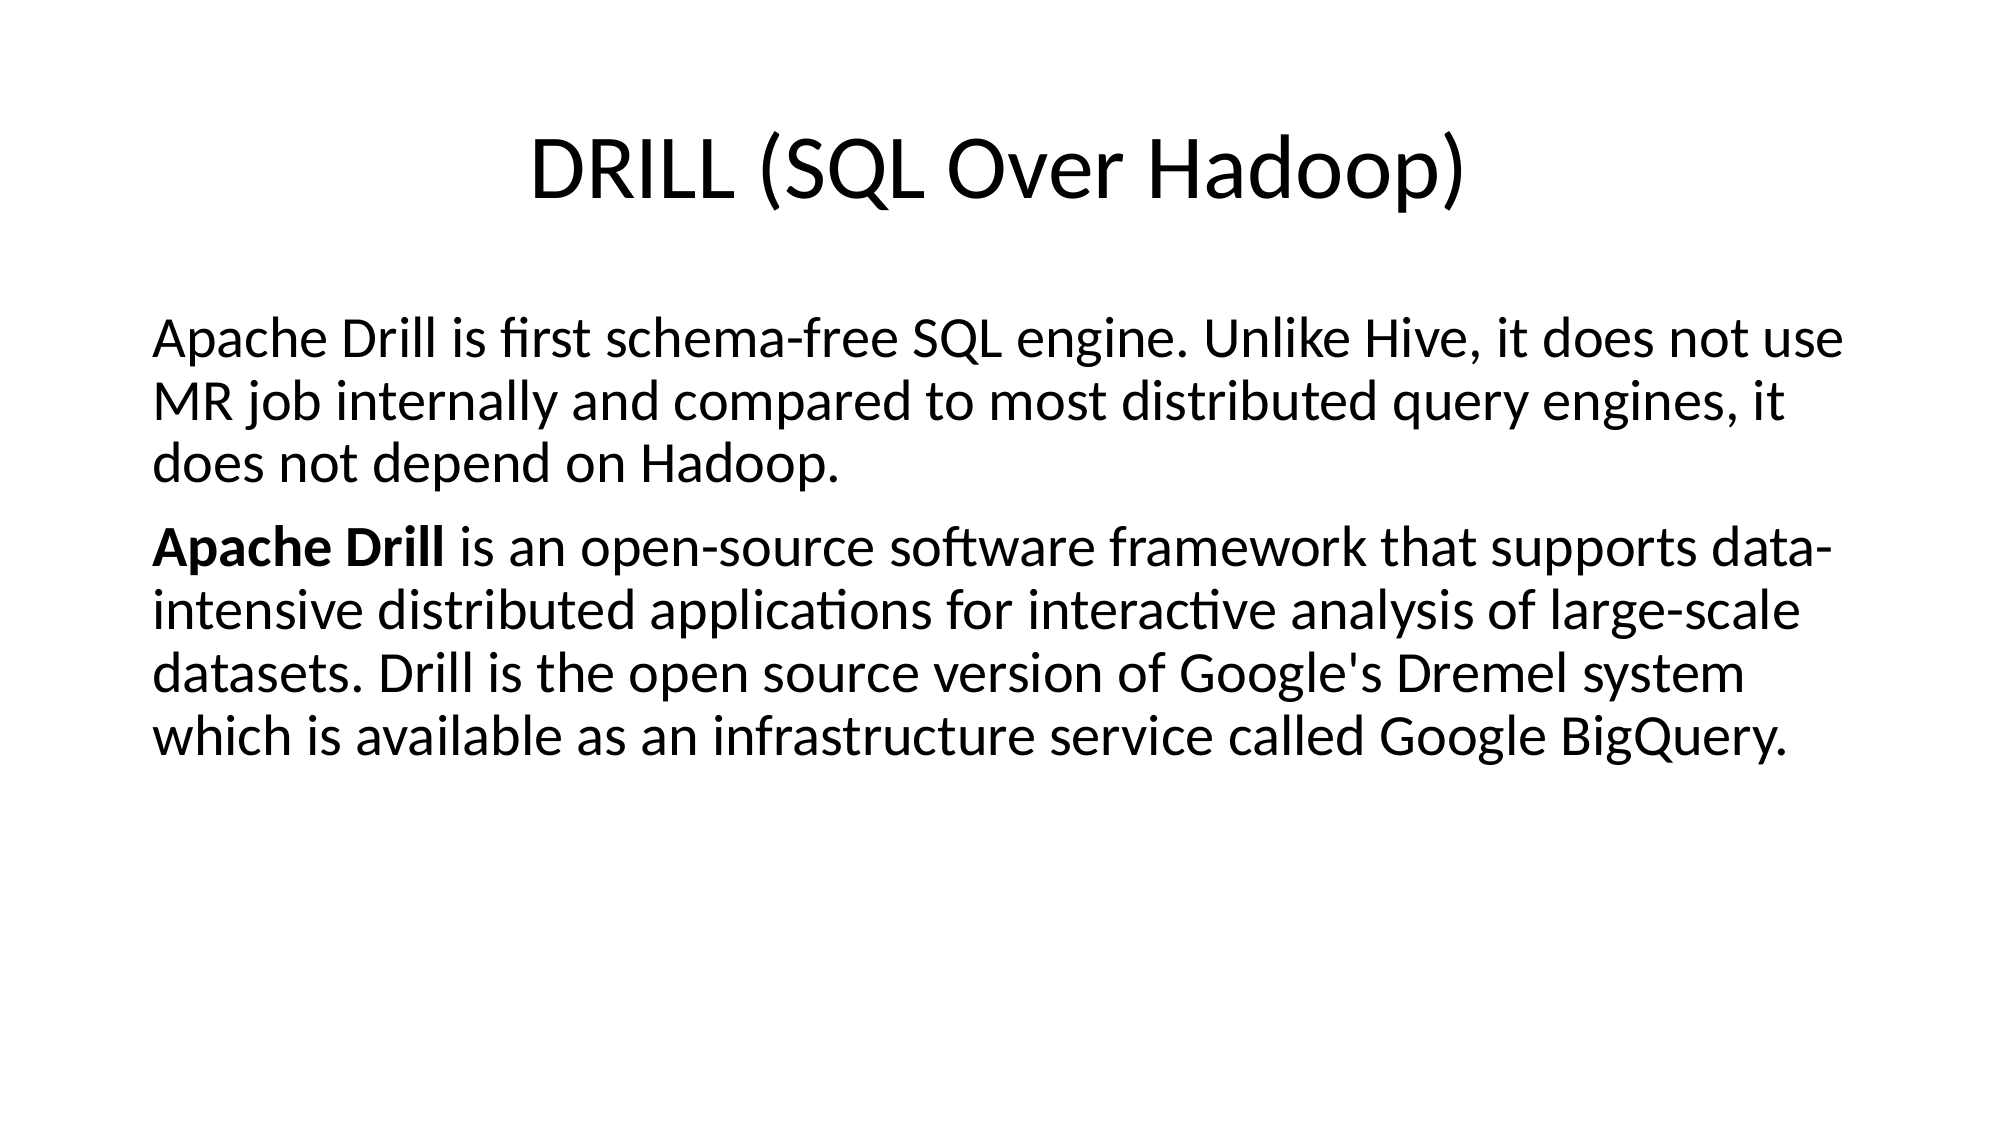

# DRILL (SQL Over Hadoop)
Apache Drill is first schema-free SQL engine. Unlike Hive, it does not use MR job internally and compared to most distributed query engines, it does not depend on Hadoop.
Apache Drill is an open-source software framework that supports data-intensive distributed applications for interactive analysis of large-scale datasets. Drill is the open source version of Google's Dremel system which is available as an infrastructure service called Google BigQuery.